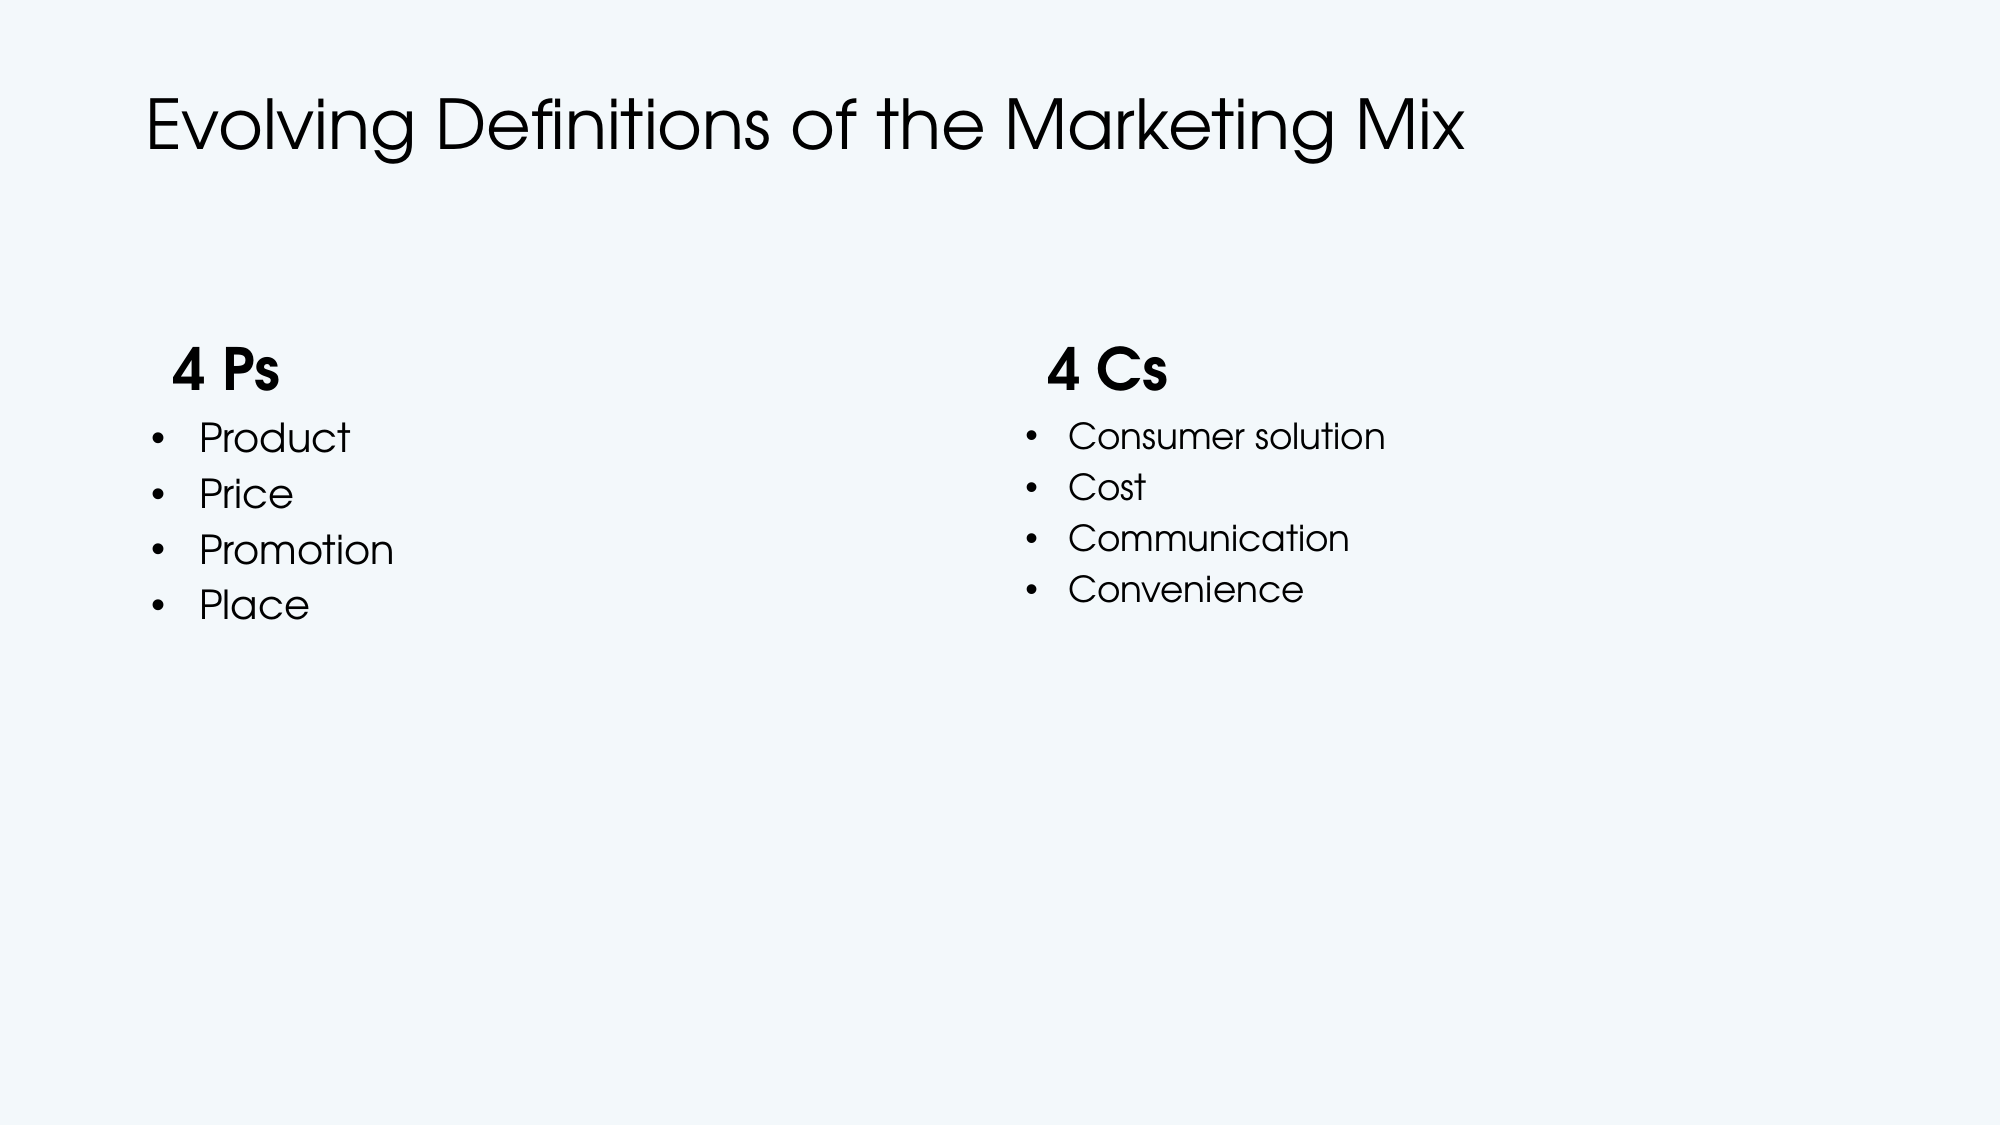

# Evolving Definitions of the Marketing Mix
4 Ps
4 Cs
Product
Price
Promotion
Place
Consumer solution
Cost
Communication
Convenience